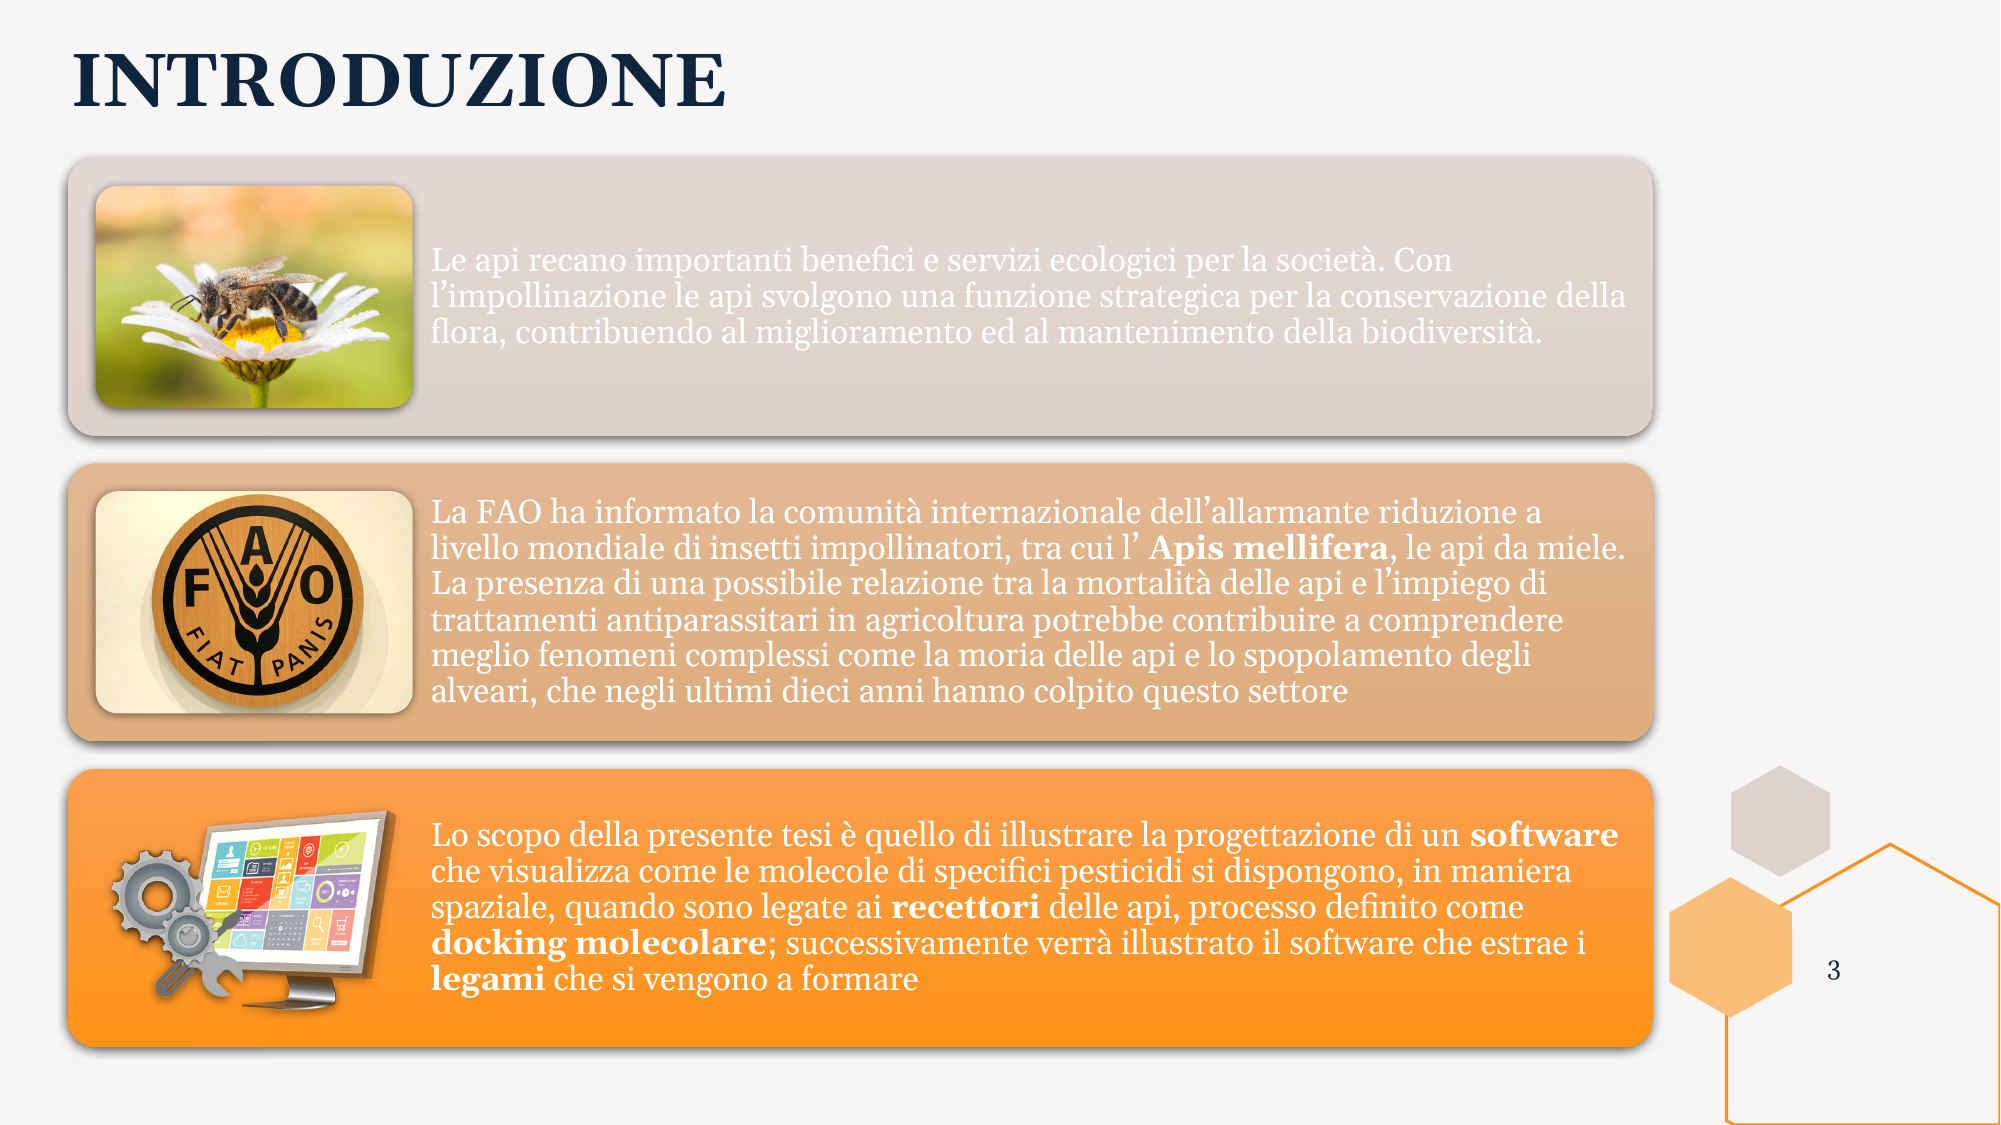

# INTRODUZIONE
Le api recano importanti benefici e servizi ecologici per la società. Con l’impollinazione le api svolgono una funzione strategica per la conservazione della flora, contribuendo al miglioramento ed al mantenimento della biodiversità.
La FAO ha informato la comunità internazionale dell’allarmante riduzione a livello mondiale di insetti impollinatori, tra cui l’ Apis mellifera, le api da miele. La presenza di una possibile relazione tra la mortalità delle api e l’impiego di trattamenti antiparassitari in agricoltura potrebbe contribuire a comprendere meglio fenomeni complessi come la moria delle api e lo spopolamento degli alveari, che negli ultimi dieci anni hanno colpito questo settore
Lo scopo della presente tesi è quello di illustrare la progettazione di un software che visualizza come le molecole di specifici pesticidi si dispongono, in maniera spaziale, quando sono legate ai recettori delle api, processo definito come docking molecolare; successivamente verrà illustrato il software che estrae i legami che si vengono a formare

"Ogni ape porta in sé il meccanismo dell’universo: ognuna riassume il segreto del mondo."

Michel Onfray

3